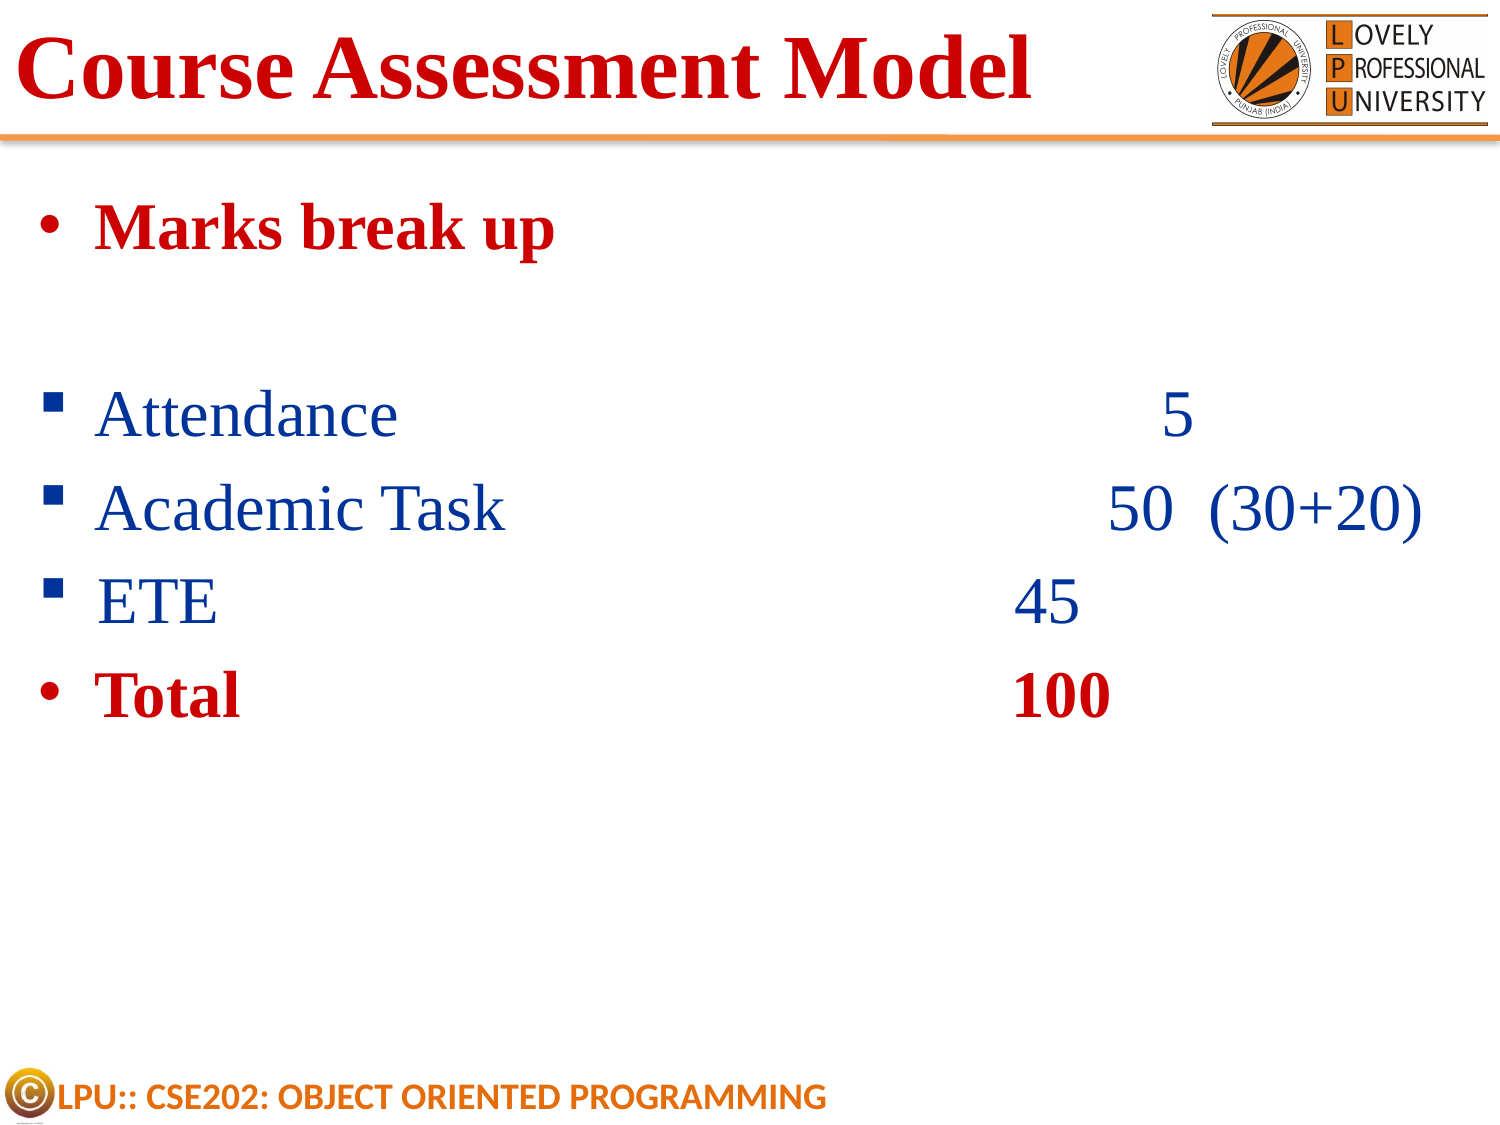

# Course Assessment Model
Marks break up

Attendance				          5
Academic Task                                    50  (30+20)
ETE						 45
Total						 100